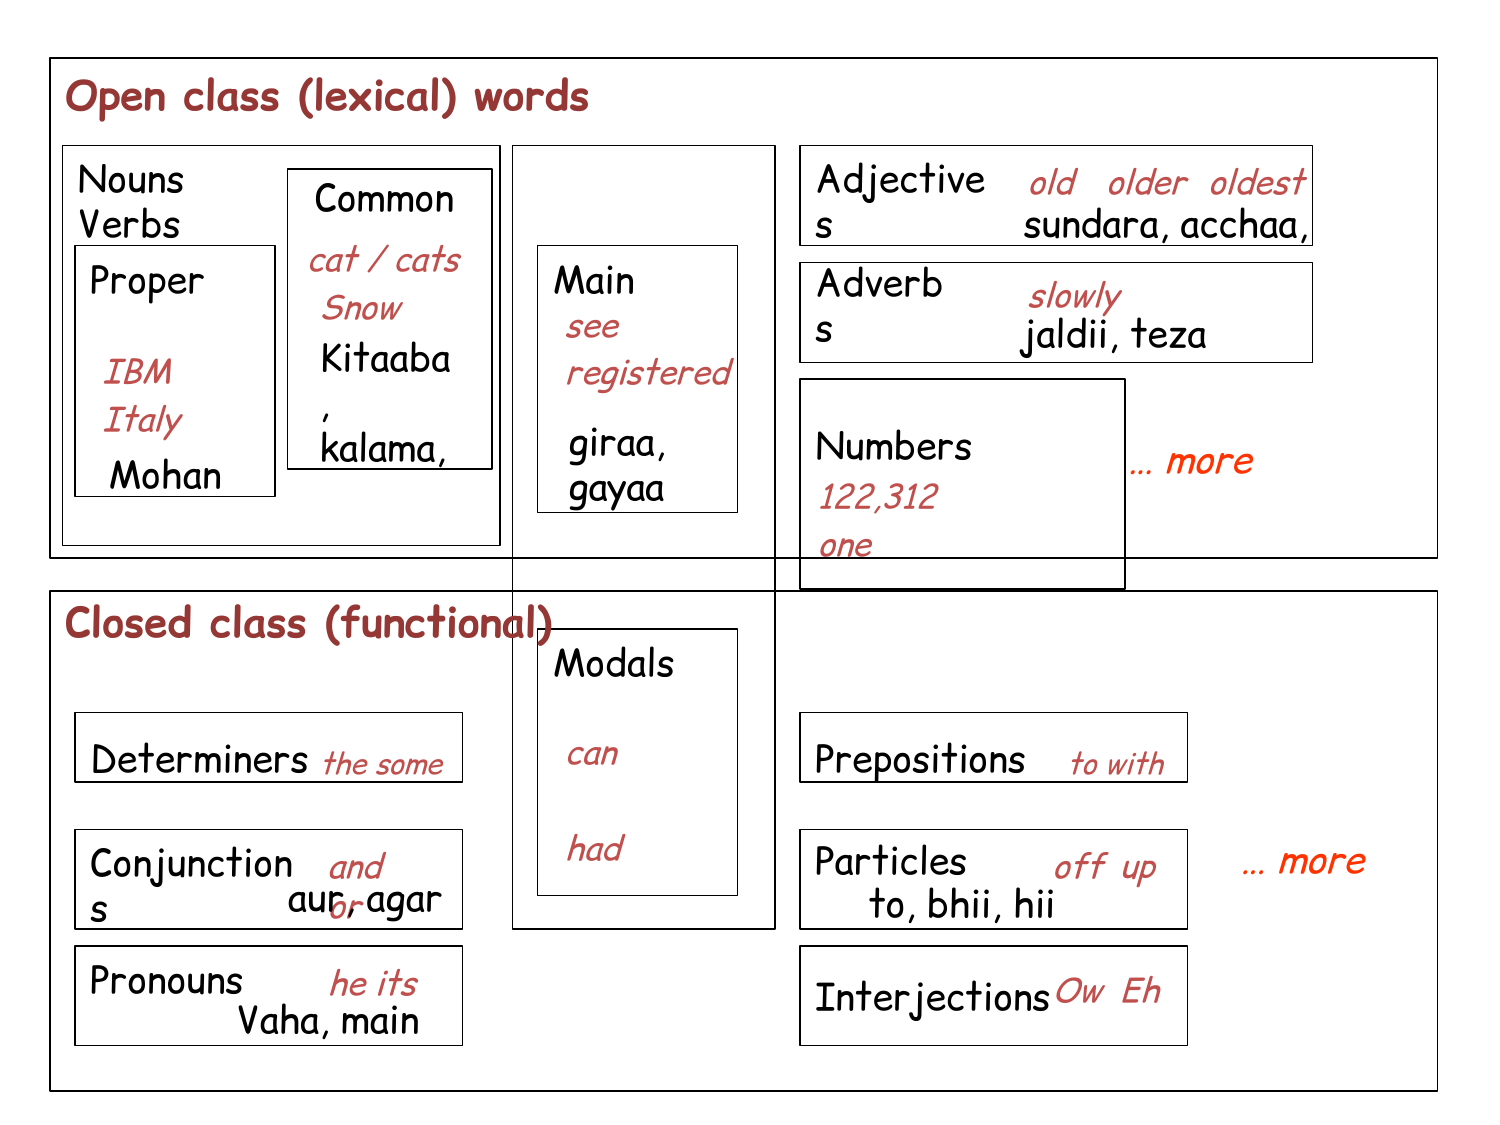

# Open class (lexical) words

Nouns	Verbs
Adjectives
old	older	oldest
sundara, acchaa,
Common
cat / cats
Snow
Kitaaba ,  kalama,
Proper

IBM
Italy
Mohan
Main
see
registered
Adverbs

slowly
jaldii, teza

giraa, gayaa
Numbers
… more
122,312
one
Closed class (functional)
Modals
Determiners the some
Prepositions	to with
can  had

… more
Conjunctions
Particles
to, bhii, hii
and or
off	up
aur, agar

Pronouns
he its
Ow Eh
Interjections
Vaha, main